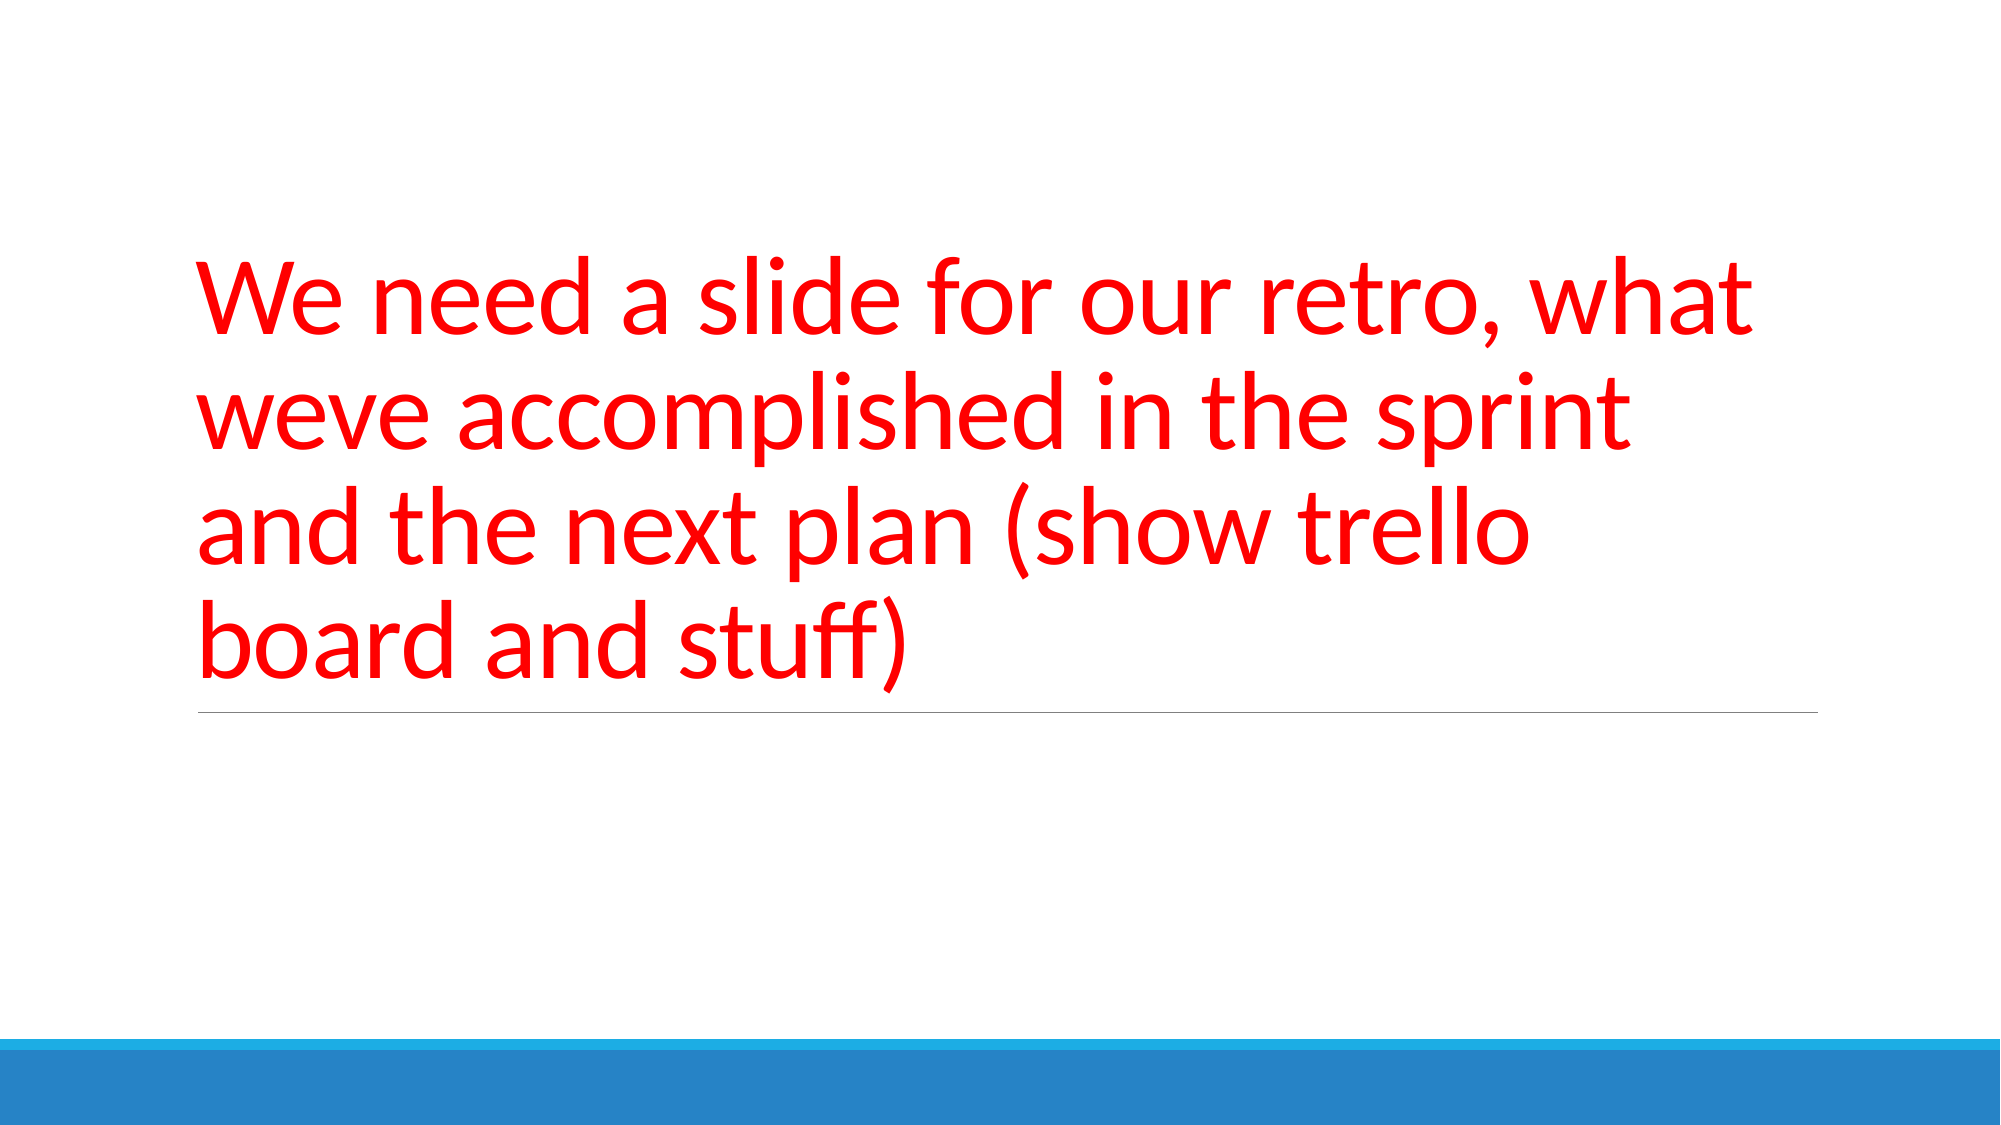

# We need a slide for our retro, what weve accomplished in the sprint and the next plan (show trello board and stuff)